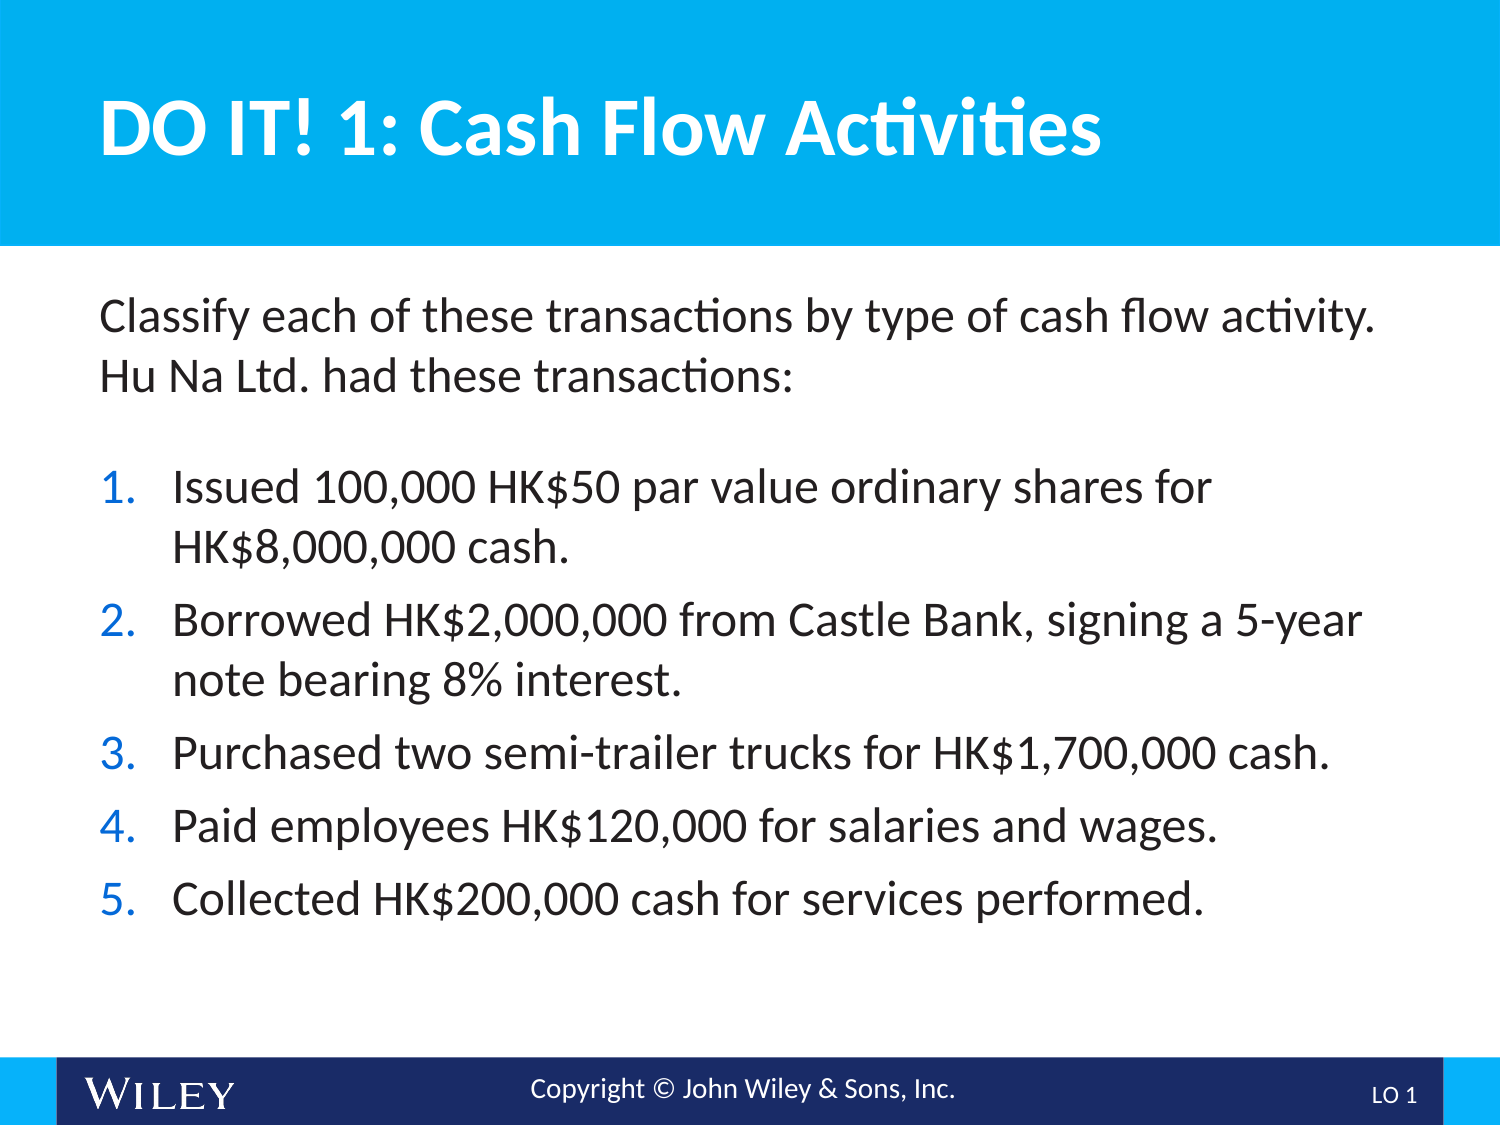

# DO IT! 1: Cash Flow Activities
Classify each of these transactions by type of cash flow activity. Hu Na Ltd. had these transactions:
Issued 100,000 HK$50 par value ordinary shares for HK$8,000,000 cash.
Borrowed HK$2,000,000 from Castle Bank, signing a 5-year note bearing 8% interest.
Purchased two semi-trailer trucks for HK$1,700,000 cash.
Paid employees HK$120,000 for salaries and wages.
Collected HK$200,000 cash for services performed.
L O 1